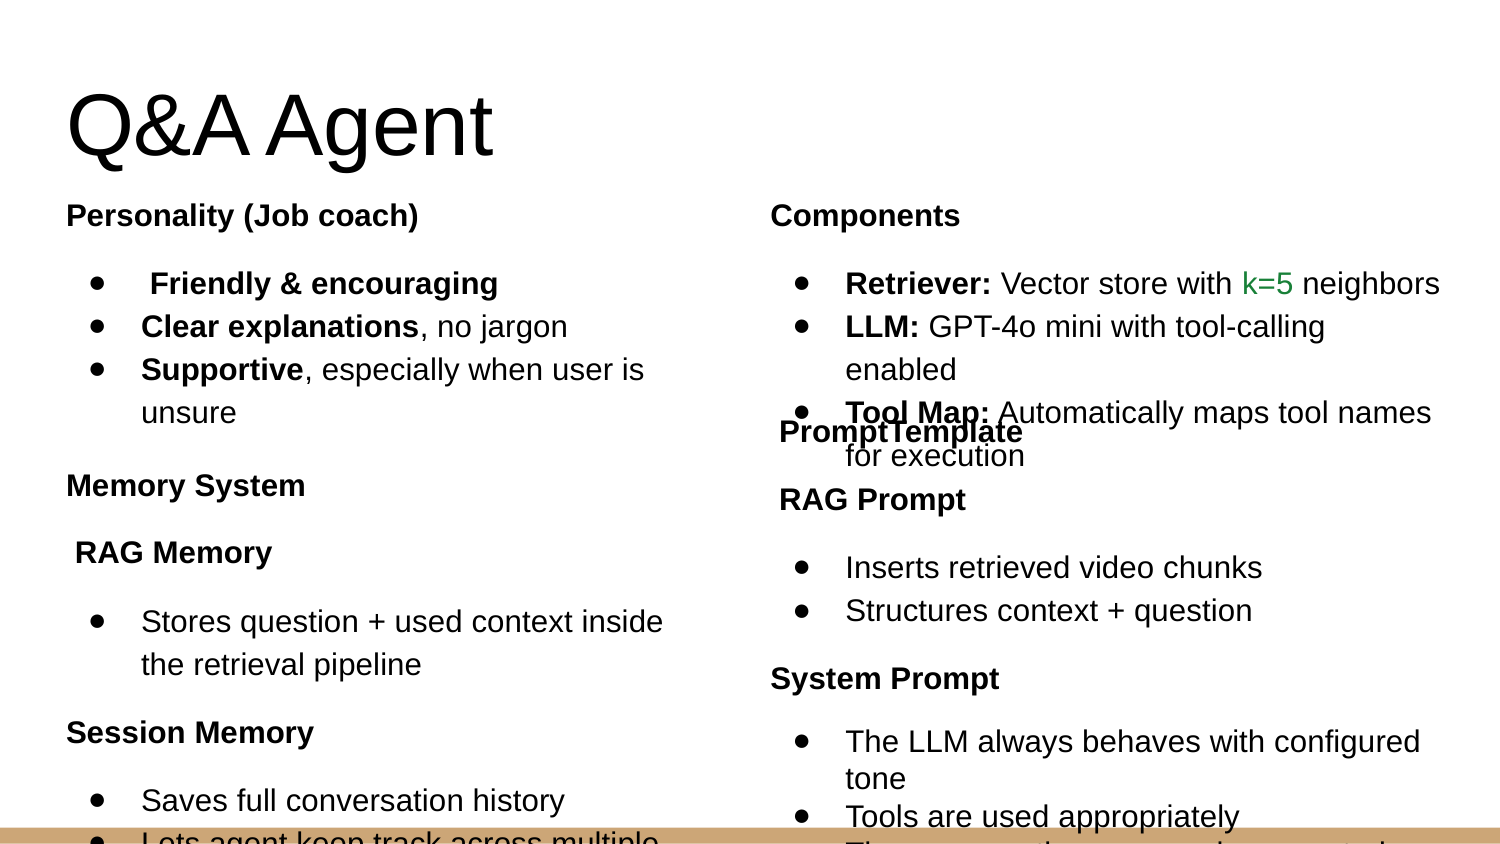

# Q&A Agent
Personality (Job coach)
 Friendly & encouraging
Clear explanations, no jargon
Supportive, especially when user is unsure
Memory System
 RAG Memory
Stores question + used context inside the retrieval pipeline
Session Memory
Saves full conversation history
Lets agent keep track across multiple turns
Components
Retriever: Vector store with k=5 neighbors
LLM: GPT-4o mini with tool-calling enabled
Tool Map: Automatically maps tool names for execution

 PromptTemplate
 RAG Prompt
Inserts retrieved video chunks
Structures context + question
System Prompt
The LLM always behaves with configured tone
Tools are used appropriately
The conversation memory is respected